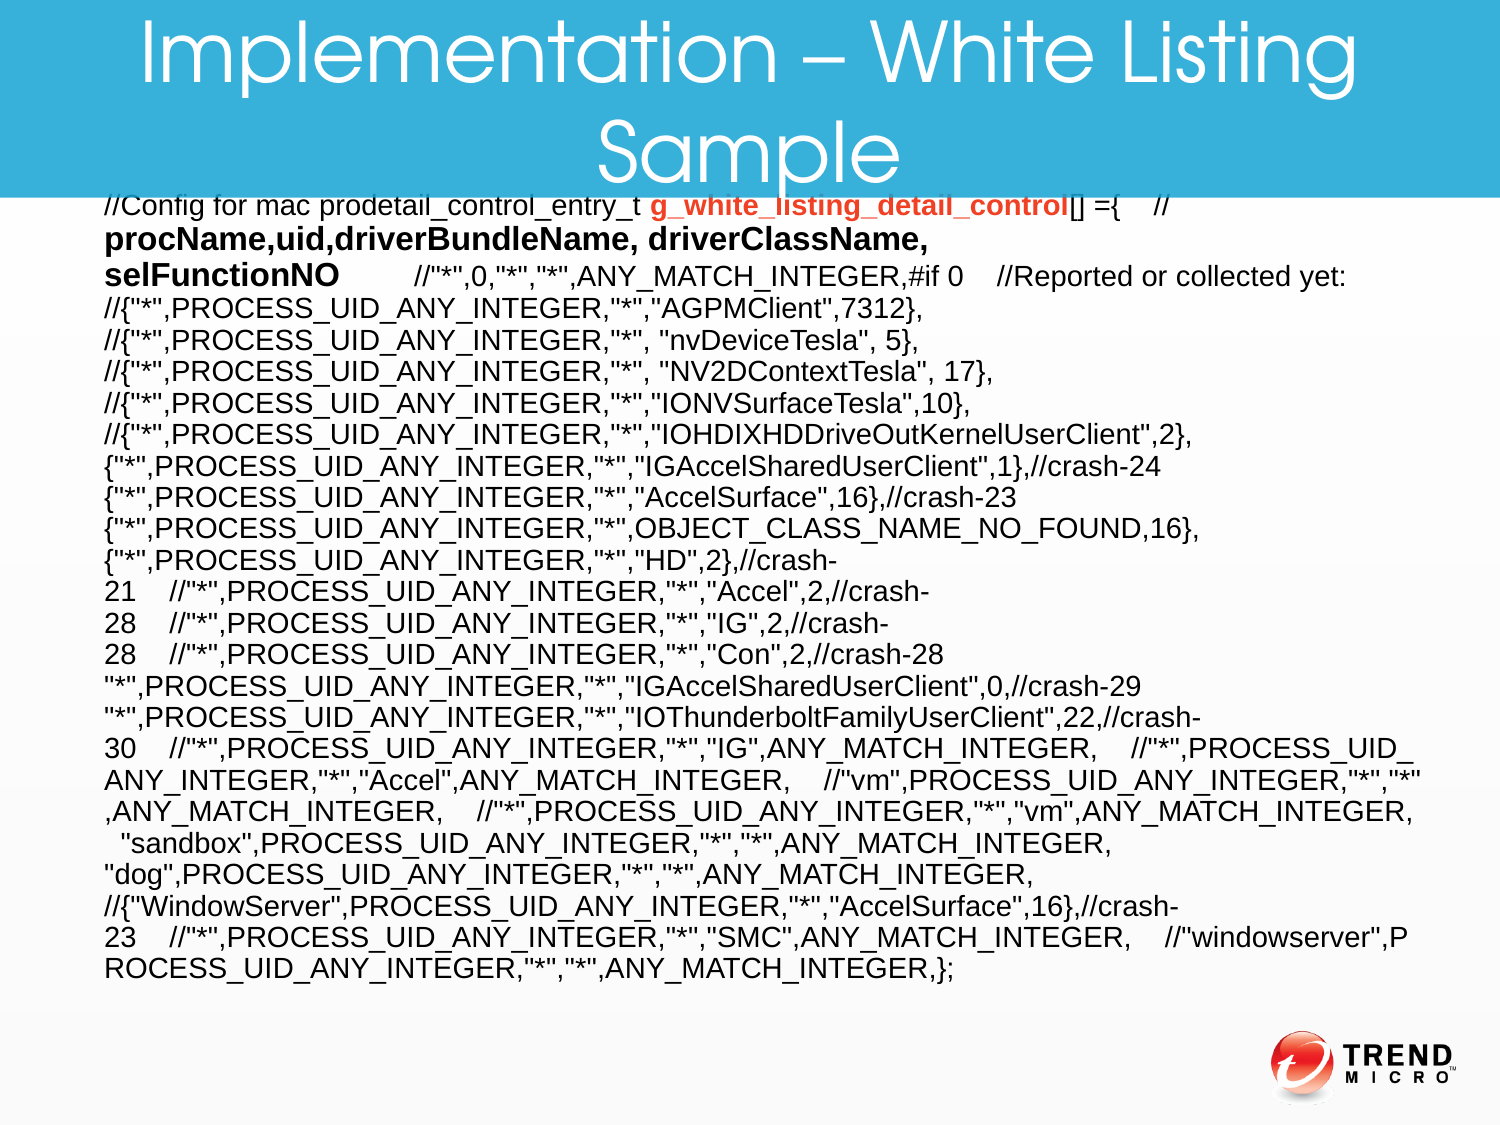

Implementation – White Listing Sample
//Config for mac prodetail_control_entry_t g_white_listing_detail_control[] ={    // procName,uid,driverBundleName, driverClassName, selFunctionNO        //"*",0,"*","*",ANY_MATCH_INTEGER,#if 0    //Reported or collected yet:    //{"*",PROCESS_UID_ANY_INTEGER,"*","AGPMClient",7312},    //{"*",PROCESS_UID_ANY_INTEGER,"*", "nvDeviceTesla", 5},    //{"*",PROCESS_UID_ANY_INTEGER,"*", "NV2DContextTesla", 17},    //{"*",PROCESS_UID_ANY_INTEGER,"*","IONVSurfaceTesla",10}, //{"*",PROCESS_UID_ANY_INTEGER,"*","IOHDIXHDDriveOutKernelUserClient",2},    {"*",PROCESS_UID_ANY_INTEGER,"*","IGAccelSharedUserClient",1},//crash-24    {"*",PROCESS_UID_ANY_INTEGER,"*","AccelSurface",16},//crash-23    {"*",PROCESS_UID_ANY_INTEGER,"*",OBJECT_CLASS_NAME_NO_FOUND,16},    {"*",PROCESS_UID_ANY_INTEGER,"*","HD",2},//crash-21    //"*",PROCESS_UID_ANY_INTEGER,"*","Accel",2,//crash-28    //"*",PROCESS_UID_ANY_INTEGER,"*","IG",2,//crash-28    //"*",PROCESS_UID_ANY_INTEGER,"*","Con",2,//crash-28    "*",PROCESS_UID_ANY_INTEGER,"*","IGAccelSharedUserClient",0,//crash-29    "*",PROCESS_UID_ANY_INTEGER,"*","IOThunderboltFamilyUserClient",22,//crash-30    //"*",PROCESS_UID_ANY_INTEGER,"*","IG",ANY_MATCH_INTEGER,    //"*",PROCESS_UID_ANY_INTEGER,"*","Accel",ANY_MATCH_INTEGER,    //"vm",PROCESS_UID_ANY_INTEGER,"*","*",ANY_MATCH_INTEGER,    //"*",PROCESS_UID_ANY_INTEGER,"*","vm",ANY_MATCH_INTEGER,    "sandbox",PROCESS_UID_ANY_INTEGER,"*","*",ANY_MATCH_INTEGER,    "dog",PROCESS_UID_ANY_INTEGER,"*","*",ANY_MATCH_INTEGER,    //{"WindowServer",PROCESS_UID_ANY_INTEGER,"*","AccelSurface",16},//crash-23    //"*",PROCESS_UID_ANY_INTEGER,"*","SMC",ANY_MATCH_INTEGER,    //"windowserver",PROCESS_UID_ANY_INTEGER,"*","*",ANY_MATCH_INTEGER,};